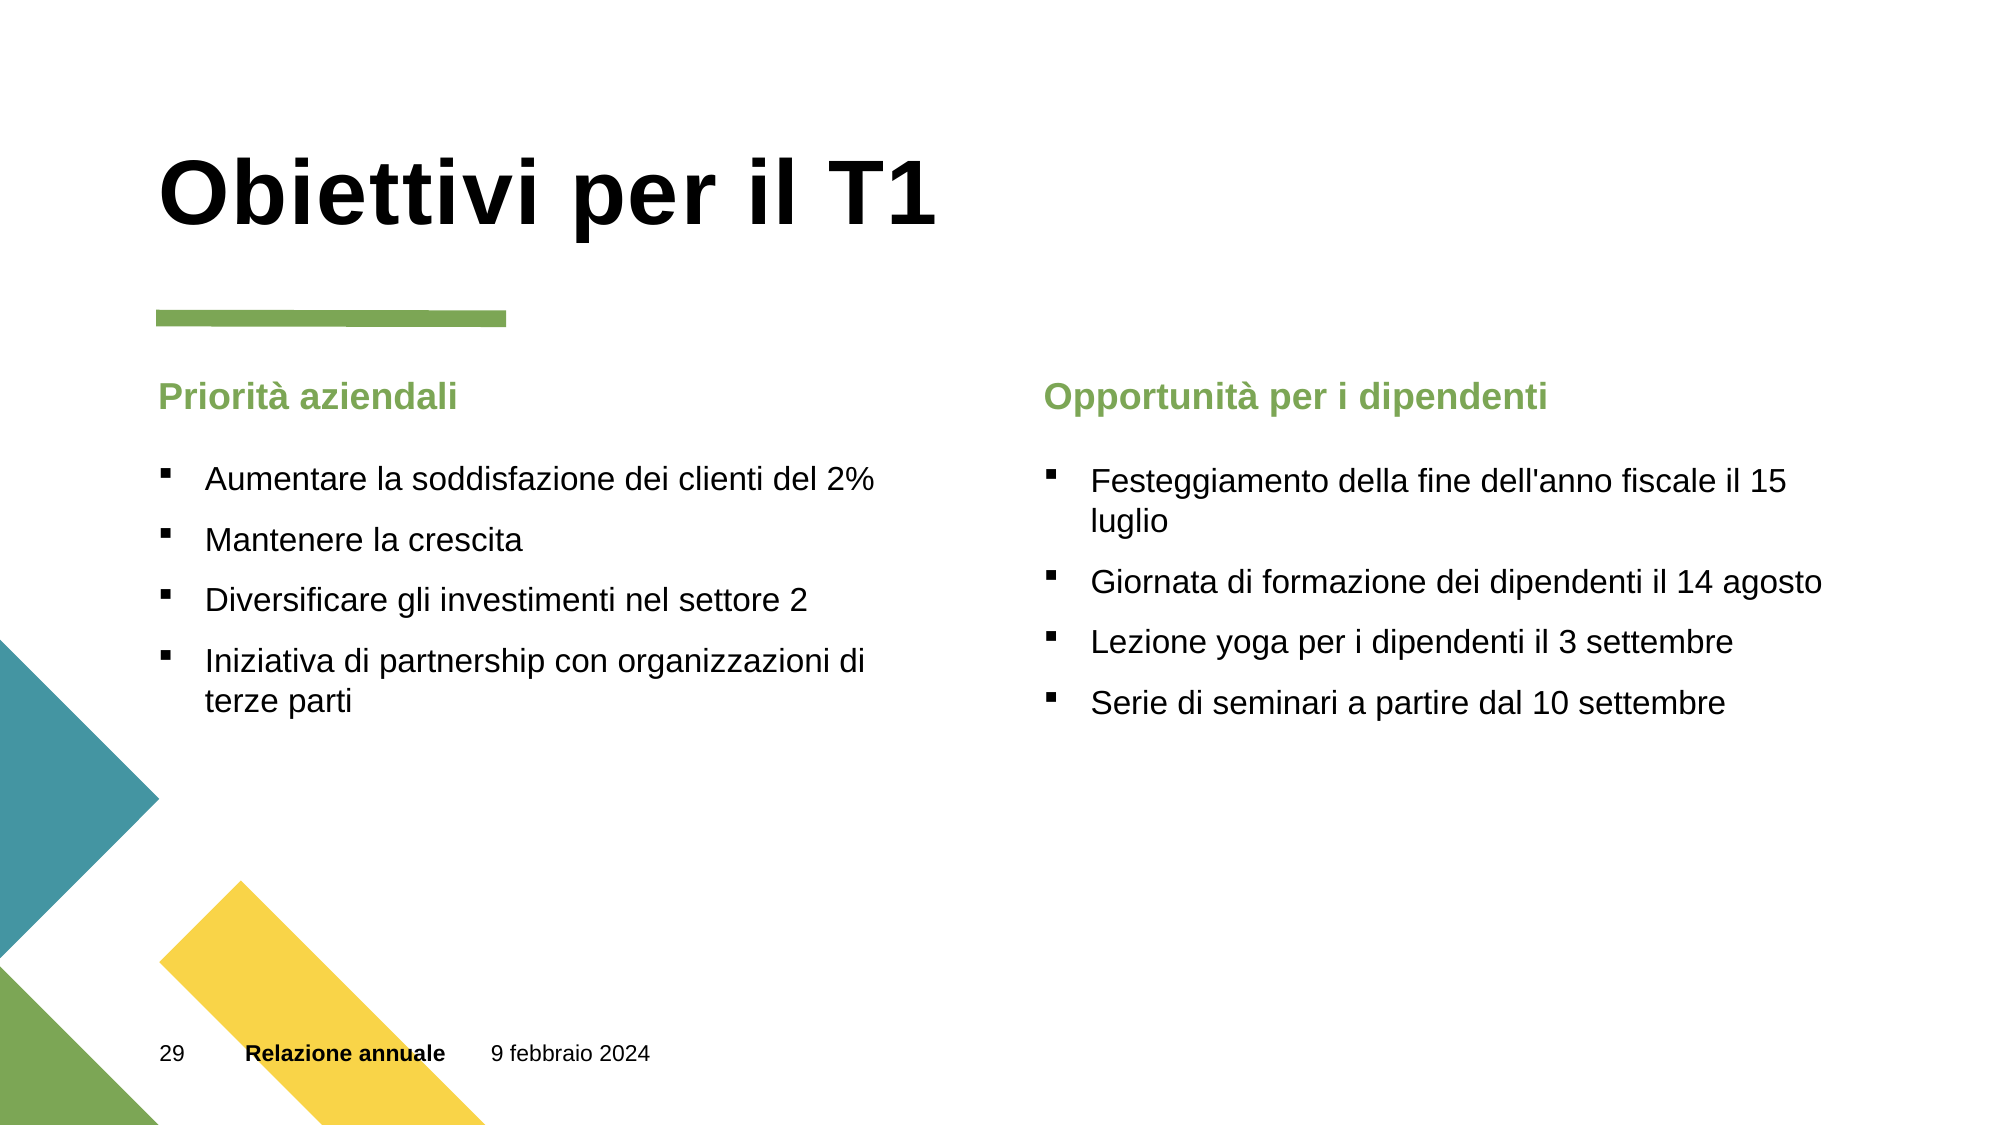

# Obiettivi per il T1
Priorità aziendali
Opportunità per i dipendenti
Aumentare la soddisfazione dei clienti del 2%
Mantenere la crescita
Diversificare gli investimenti nel settore 2
Iniziativa di partnership con organizzazioni di terze parti

Festeggiamento della fine dell'anno fiscale il 15 luglio
Giornata di formazione dei dipendenti il 14 agosto
Lezione yoga per i dipendenti il 3 settembre
Serie di seminari a partire dal 10 settembre

29
Relazione annuale
9 febbraio 2024